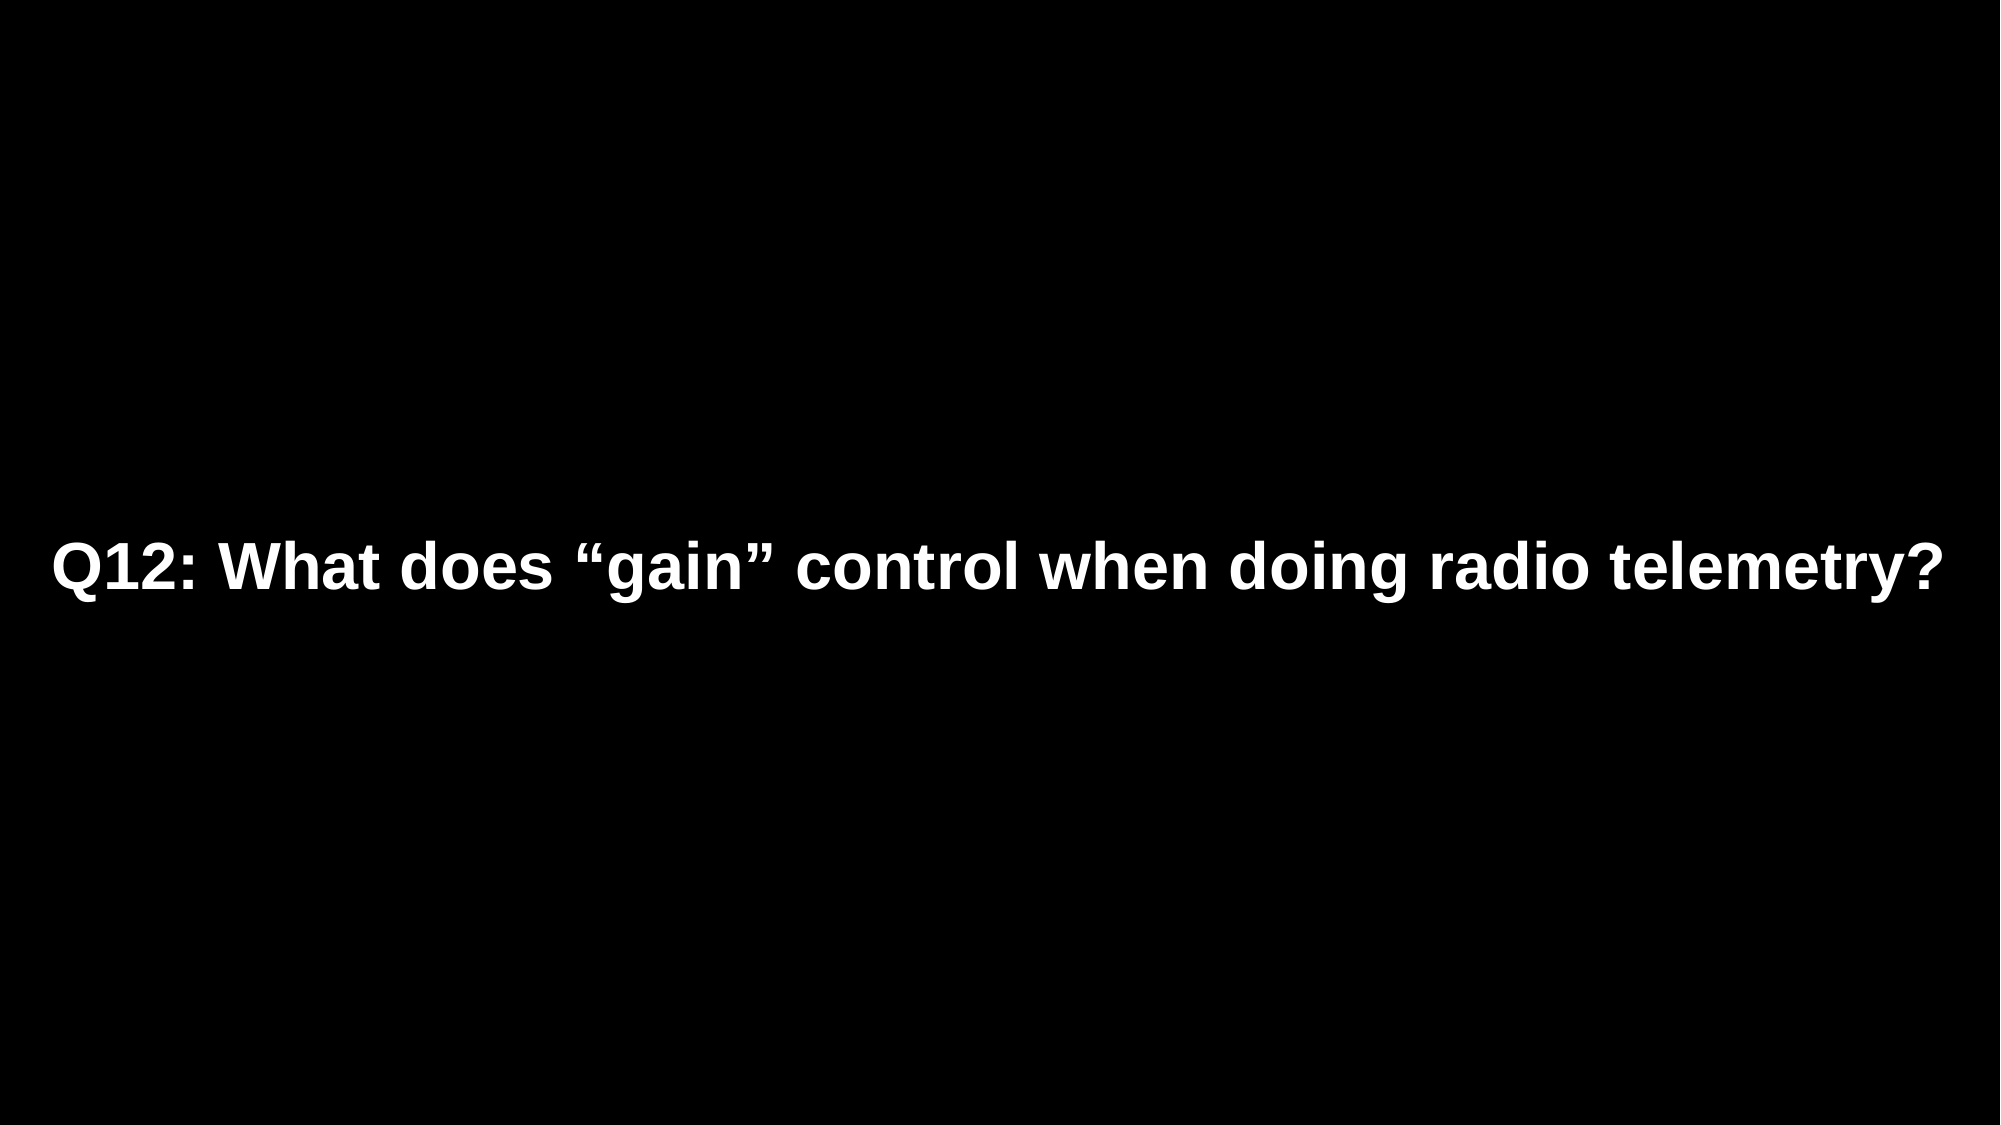

Q12: What does “gain” control when doing radio telemetry?